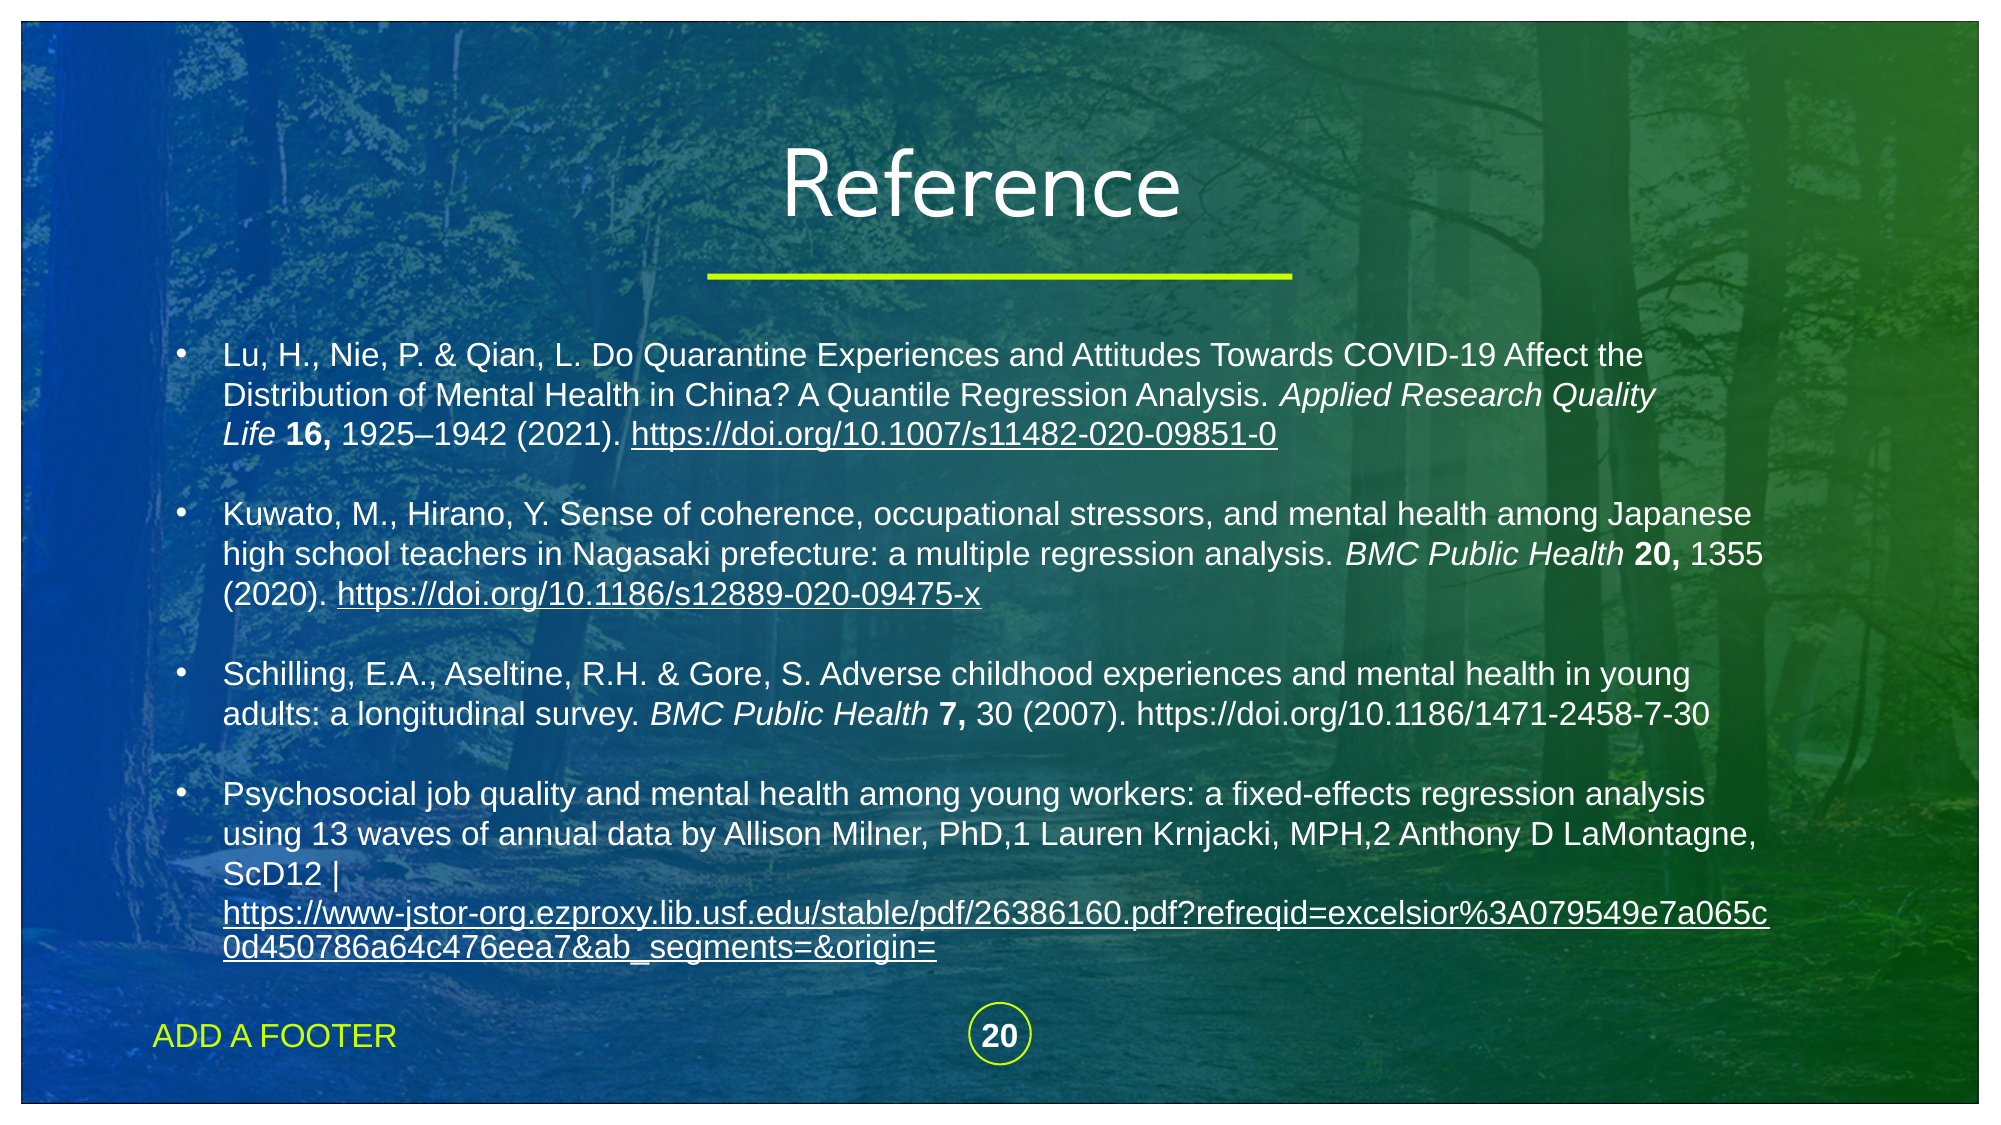

# Reference
Lu, H., Nie, P. & Qian, L. Do Quarantine Experiences and Attitudes Towards COVID-19 Affect the Distribution of Mental Health in China? A Quantile Regression Analysis. Applied Research Quality Life 16, 1925–1942 (2021). https://doi.org/10.1007/s11482-020-09851-0

Kuwato, M., Hirano, Y. Sense of coherence, occupational stressors, and mental health among Japanese high school teachers in Nagasaki prefecture: a multiple regression analysis. BMC Public Health 20, 1355 (2020). https://doi.org/10.1186/s12889-020-09475-x

Schilling, E.A., Aseltine, R.H. & Gore, S. Adverse childhood experiences and mental health in young adults: a longitudinal survey. BMC Public Health 7, 30 (2007). https://doi.org/10.1186/1471-2458-7-30

Psychosocial job quality and mental health among young workers: a fixed-effects regression analysis using 13 waves of annual data by Allison Milner, PhD,1 Lauren Krnjacki, MPH,2 Anthony D LaMontagne, ScD12 | https://www-jstor-org.ezproxy.lib.usf.edu/stable/pdf/26386160.pdf?refreqid=excelsior%3A079549e7a065c0d450786a64c476eea7&ab_segments=&origin=

ADD A FOOTER
20